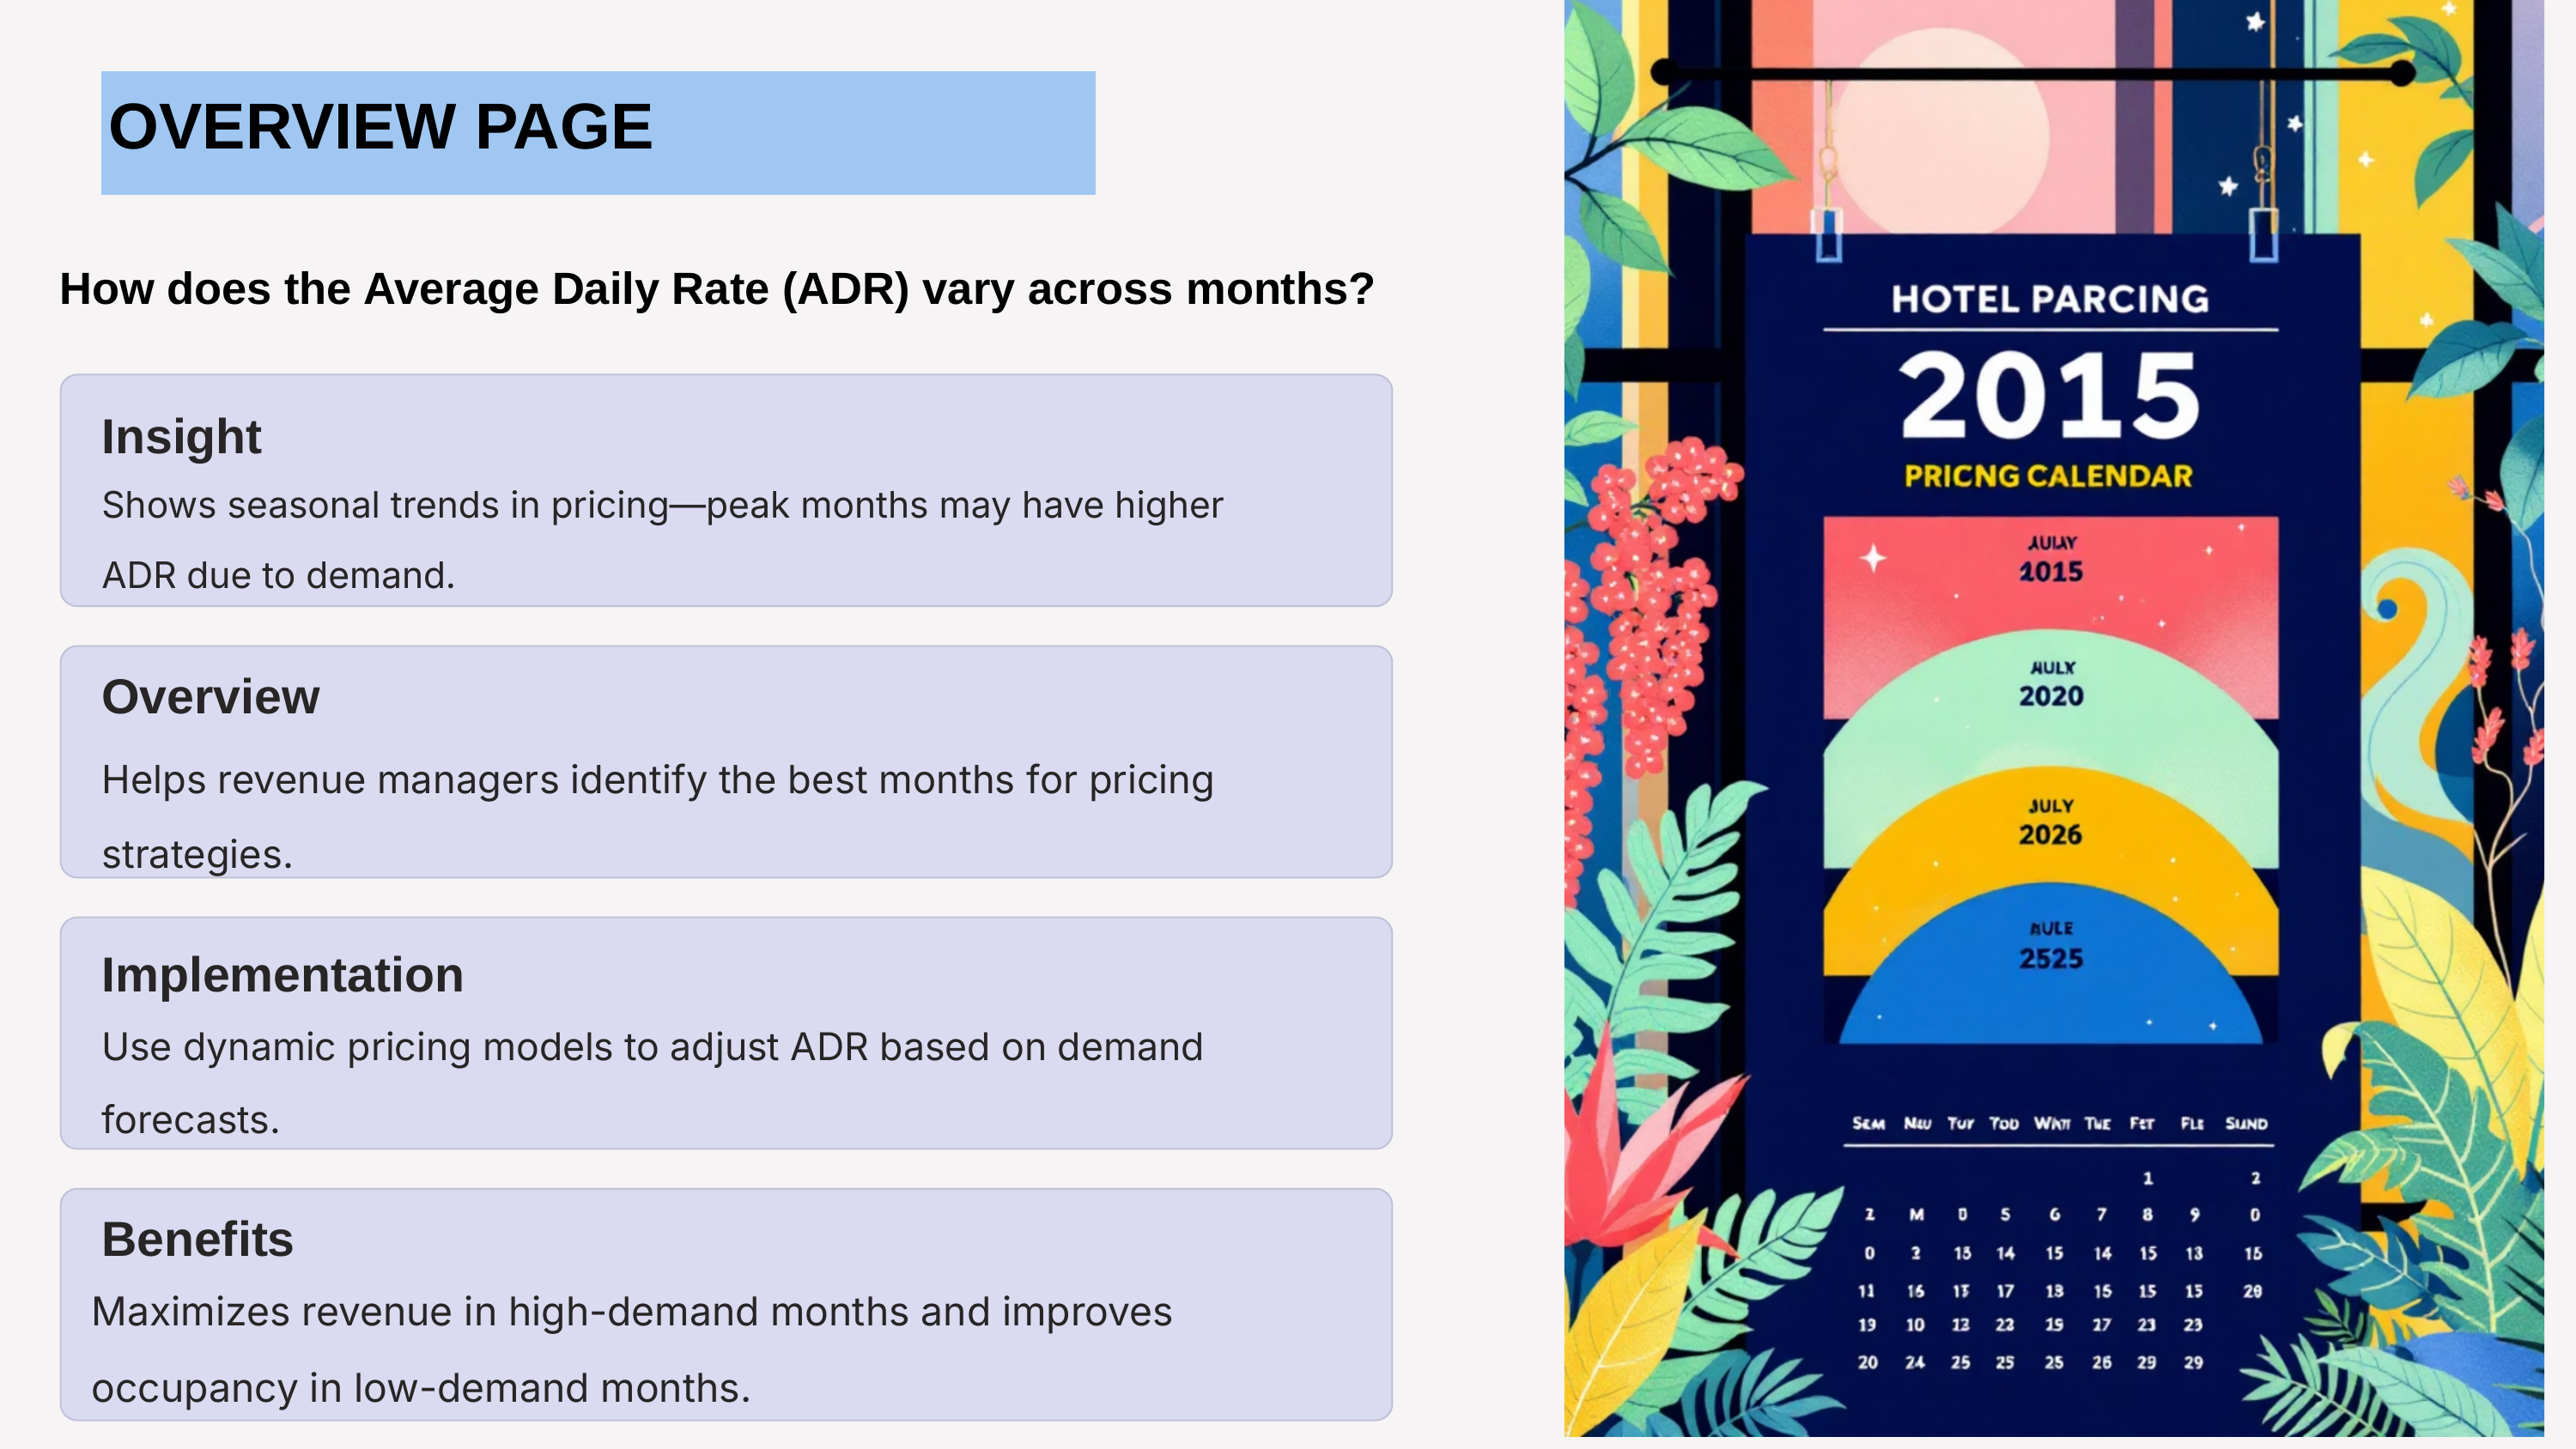

OVERVIEW PAGE
How does the Average Daily Rate (ADR) vary across months?

Insight
Shows seasonal trends in pricing—peak months may have higher ADR due to demand.

Overview
Helps revenue managers identify the best months for pricing strategies.

Implementation
Use dynamic pricing models to adjust ADR based on demand forecasts.

Benefits
Maximizes revenue in high-demand months and improves occupancy in low-demand months.